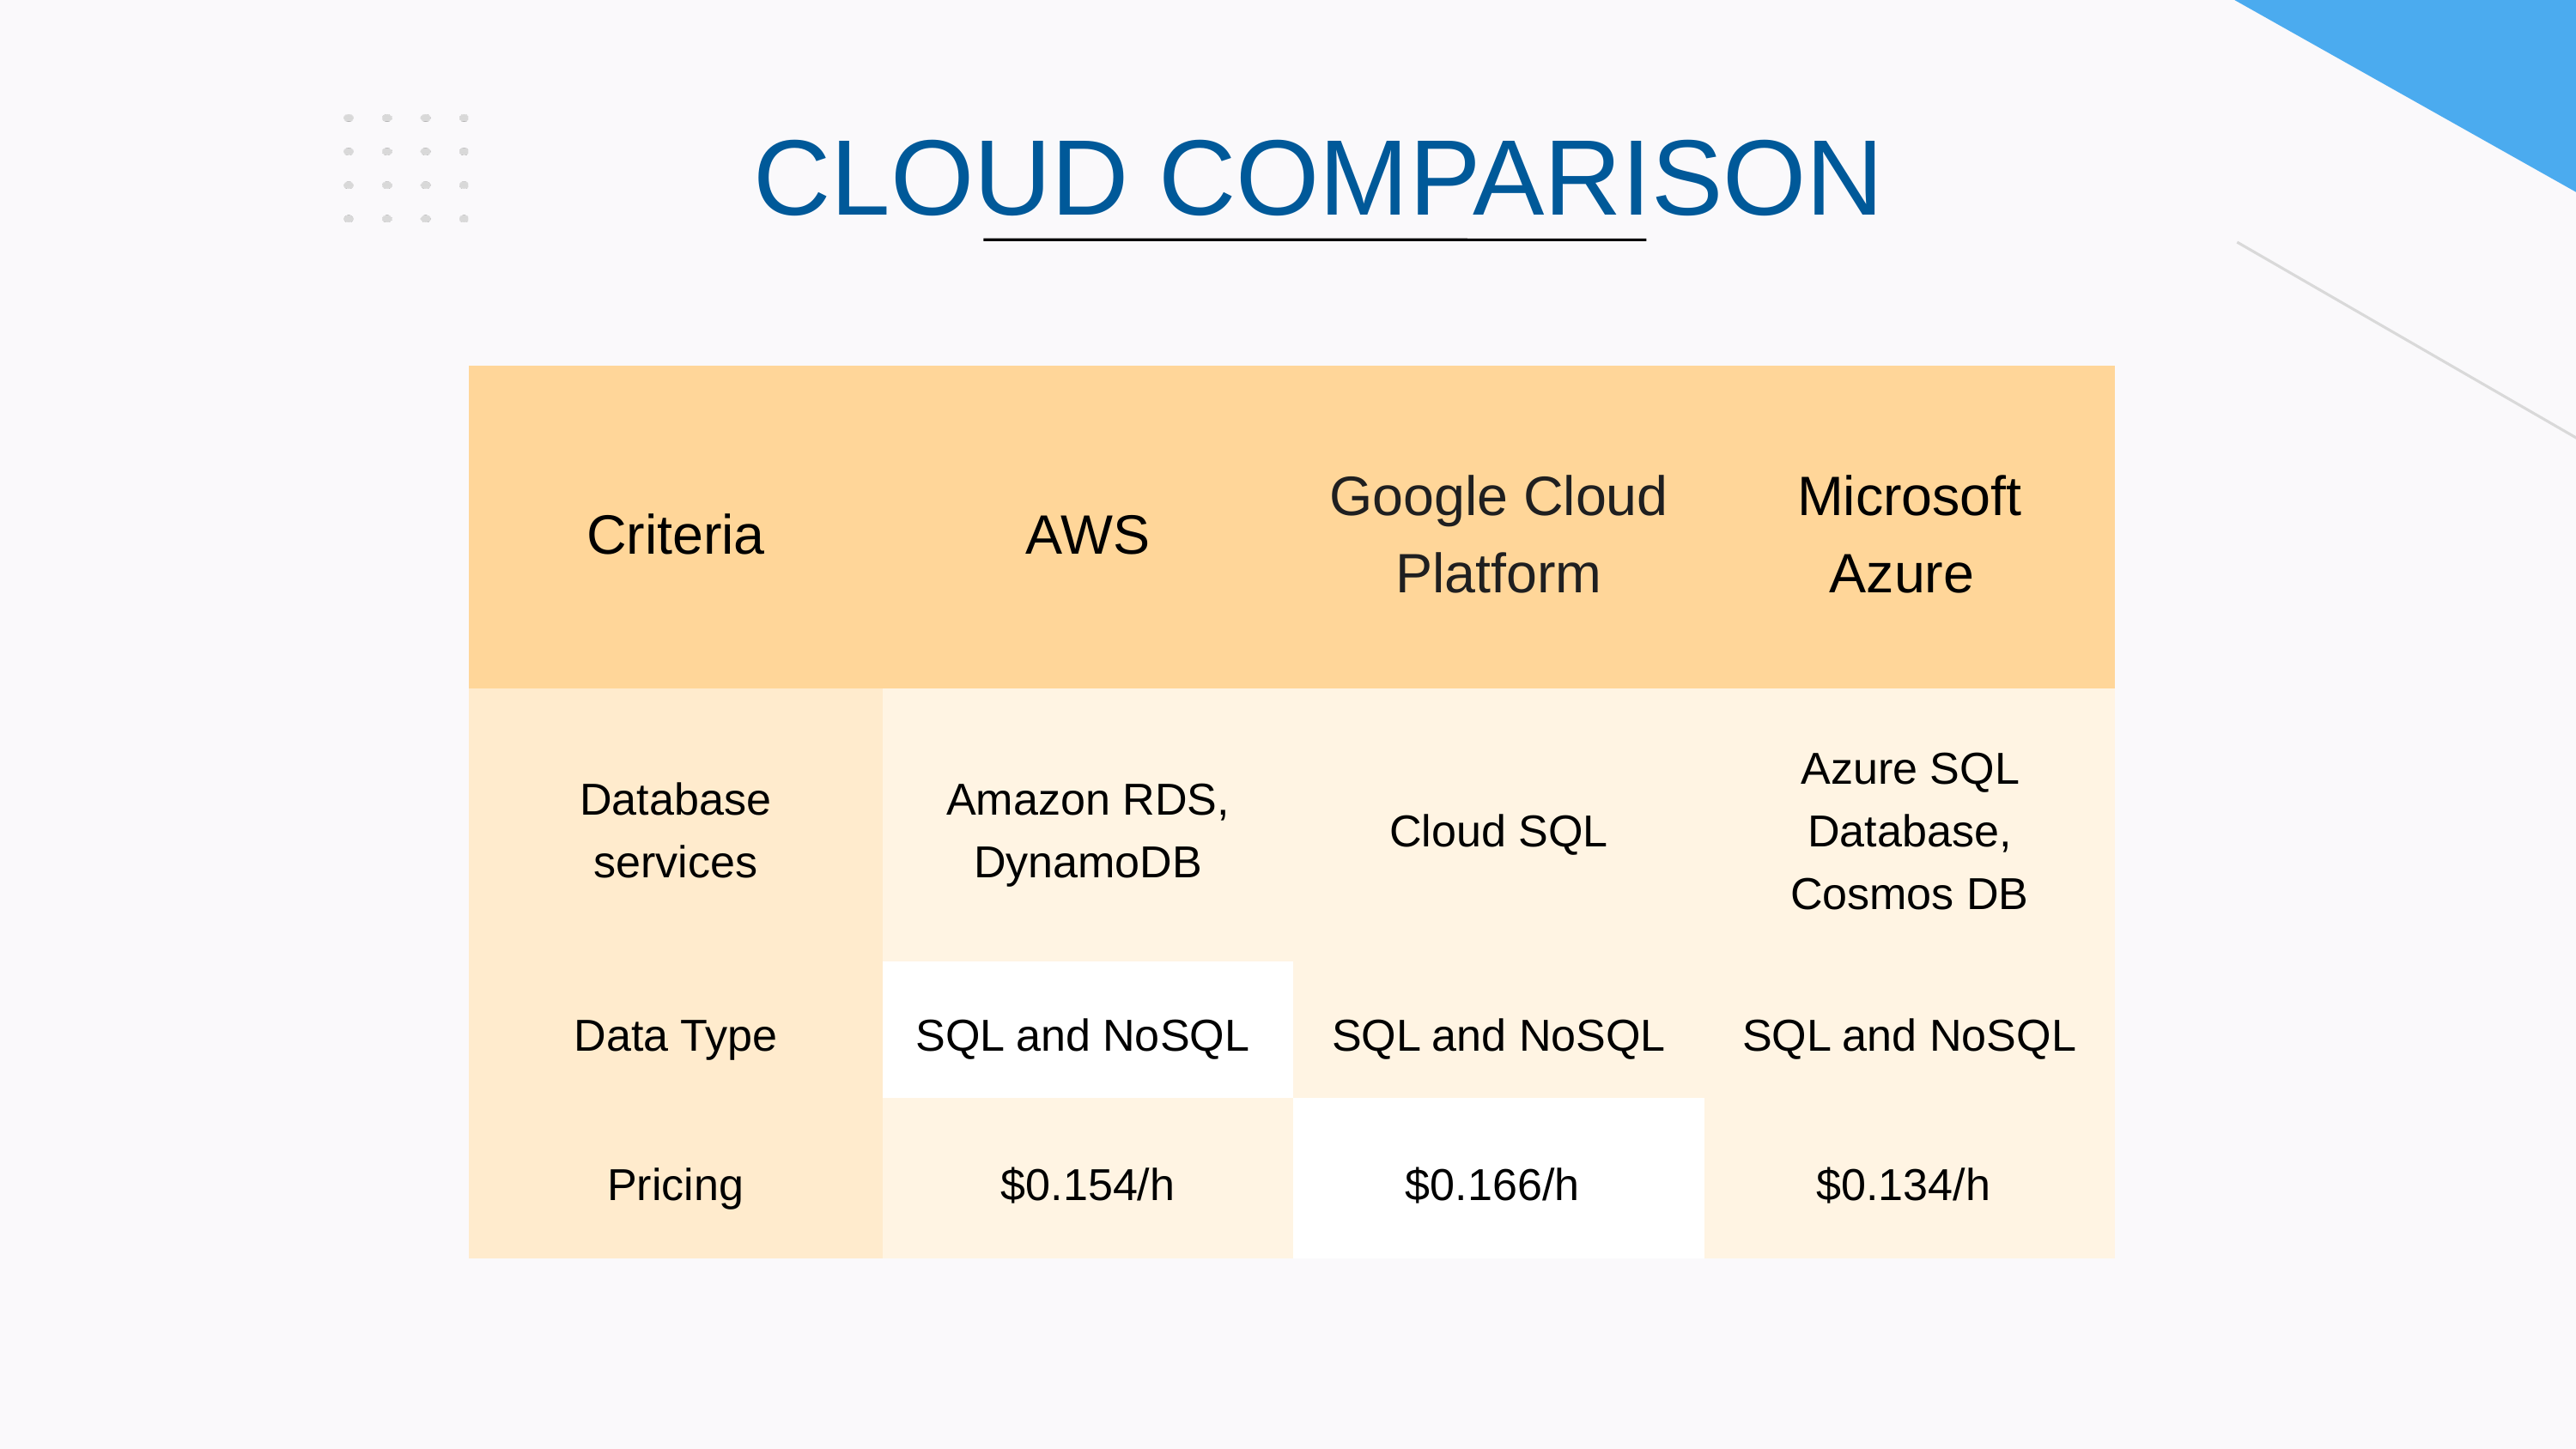

CLOUD COMPARISON

| Criteria | AWS | Google Cloud Platform | Microsoft Azure |
| --- | --- | --- | --- |
| Database services | Amazon RDS, DynamoDB | Cloud SQL | Azure SQL Database, Cosmos DB |
| Data Type | SQL and NoSQL | SQL and NoSQL | SQL and NoSQL |
| Pricing | $0.154/h | $0.166/h | $0.134/h |